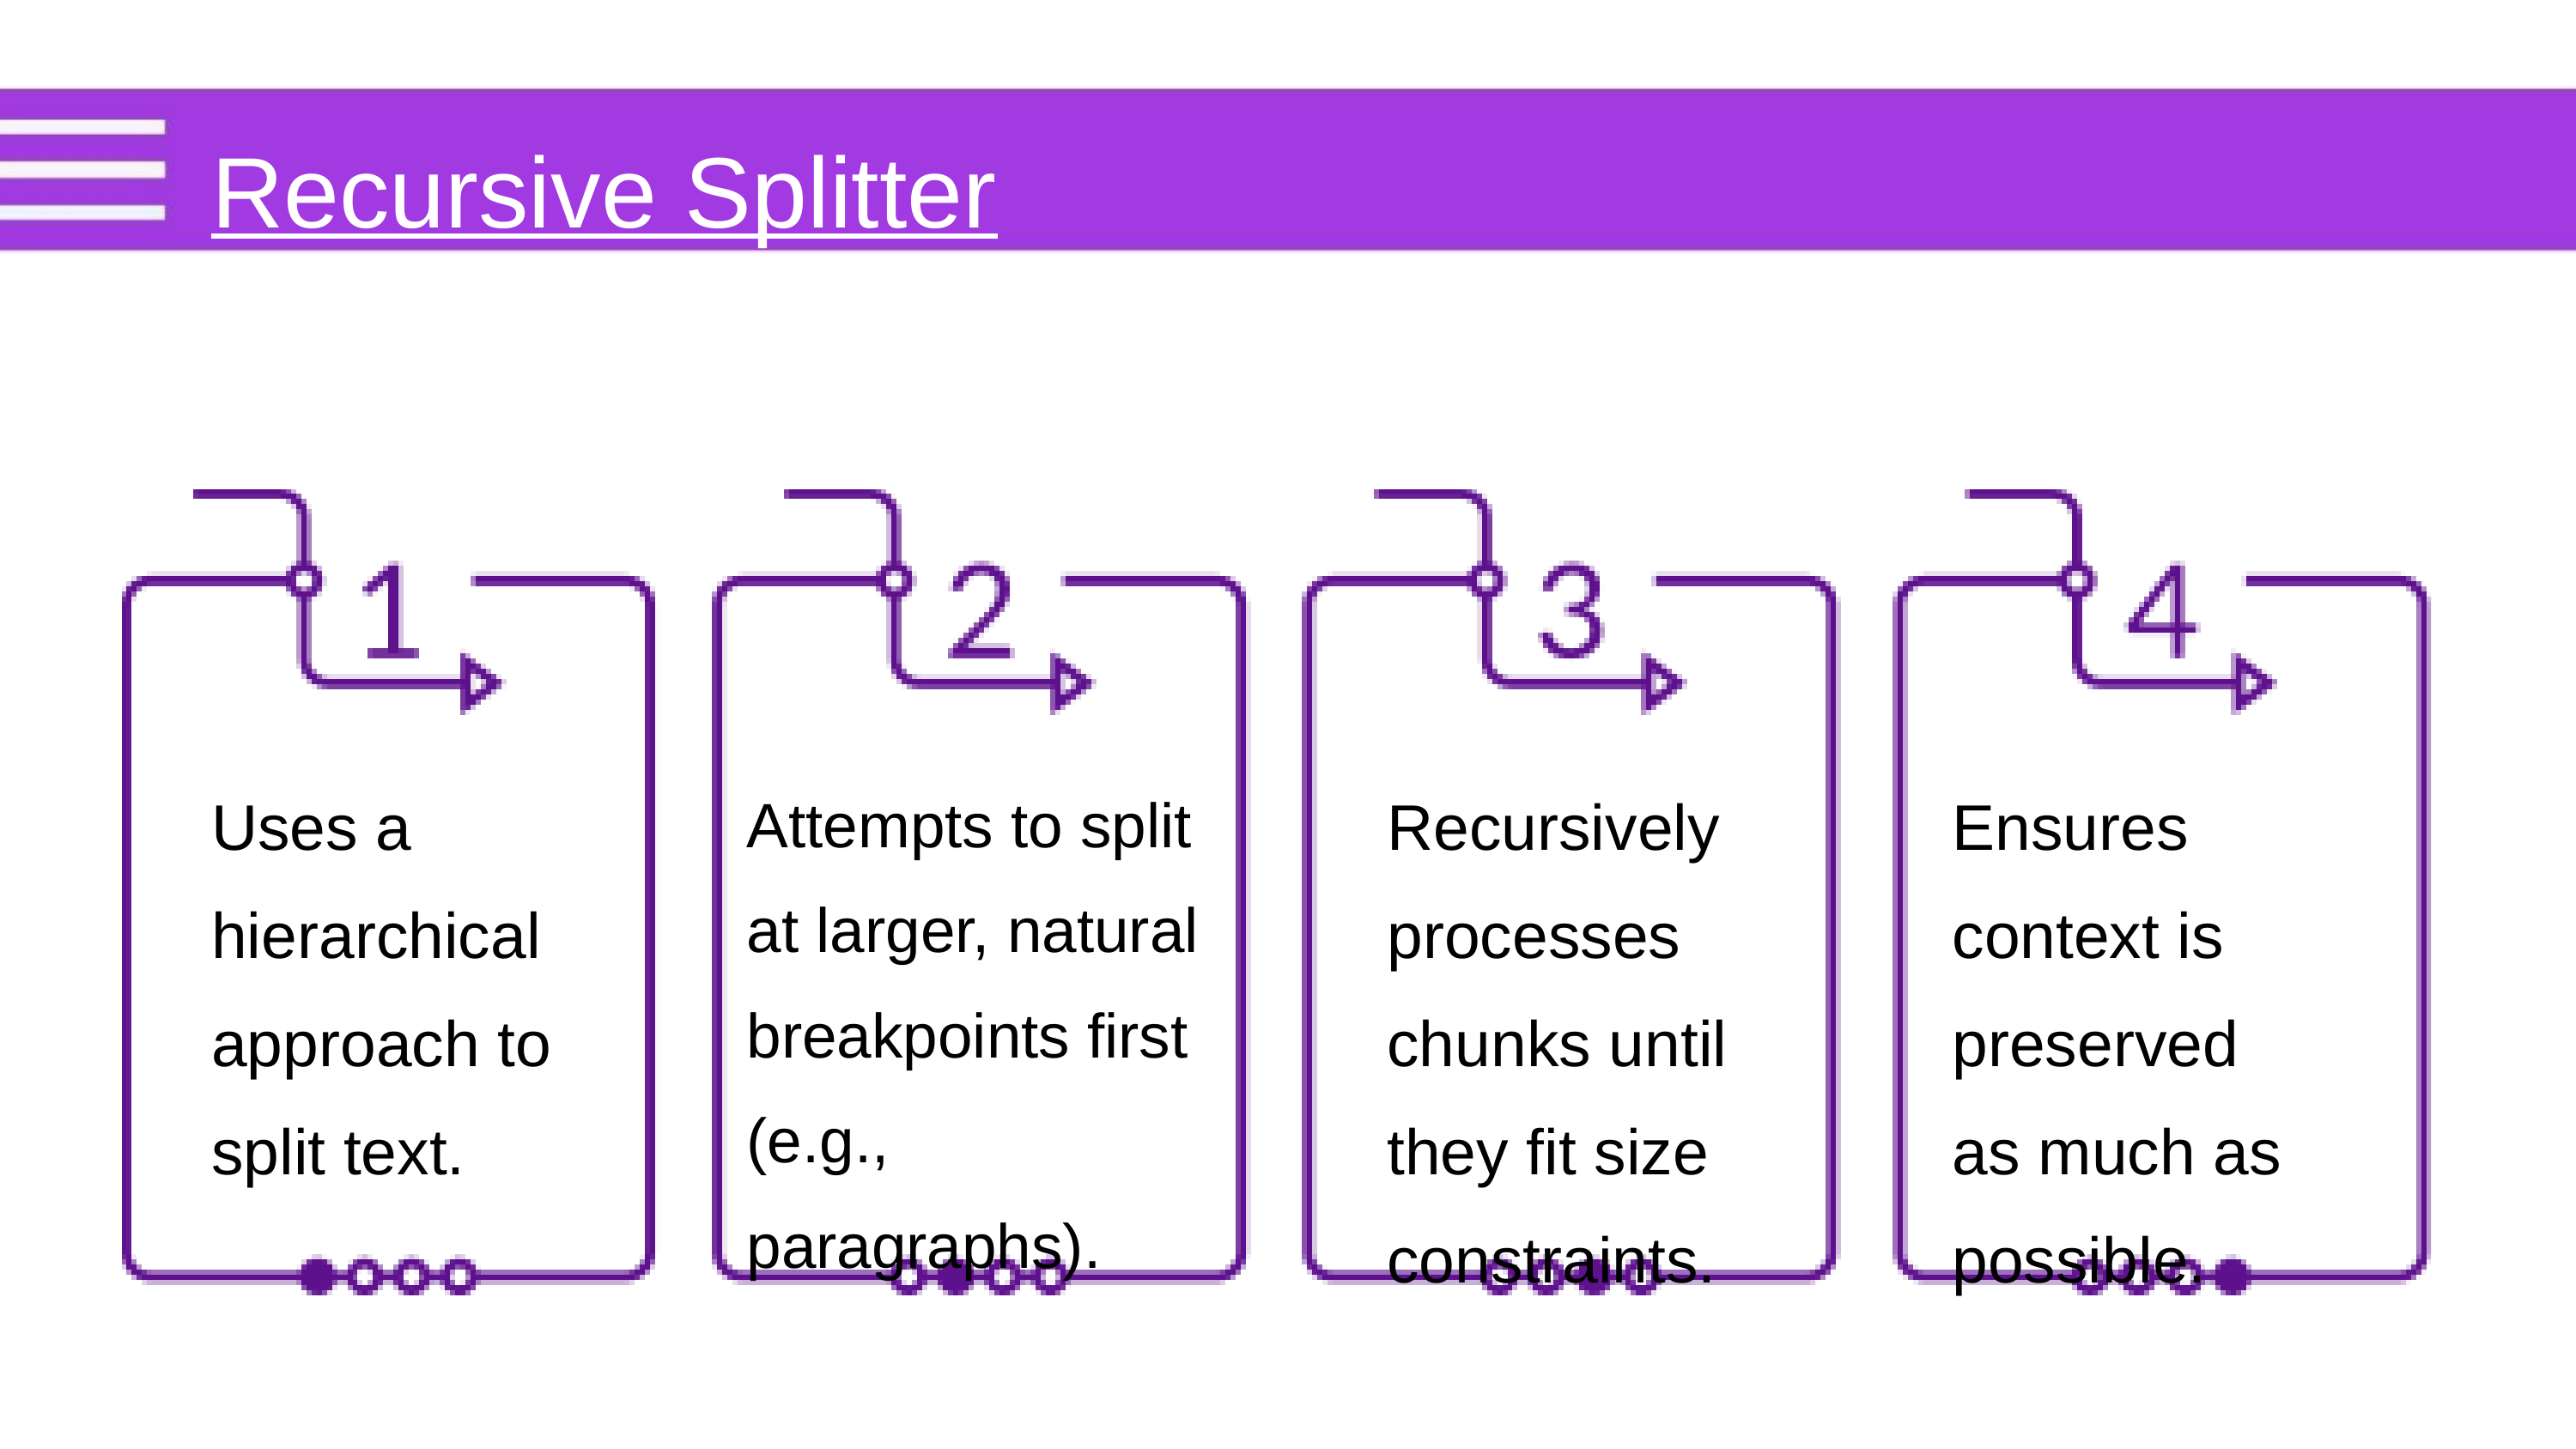

Recursive Splitter

Uses a
hierarchical
approach to
split text.
Attempts to split at larger, natural breakpoints first (e.g., paragraphs).
Recursively processes chunks until they fit size constraints.
Ensures context is preserved as much as possible.